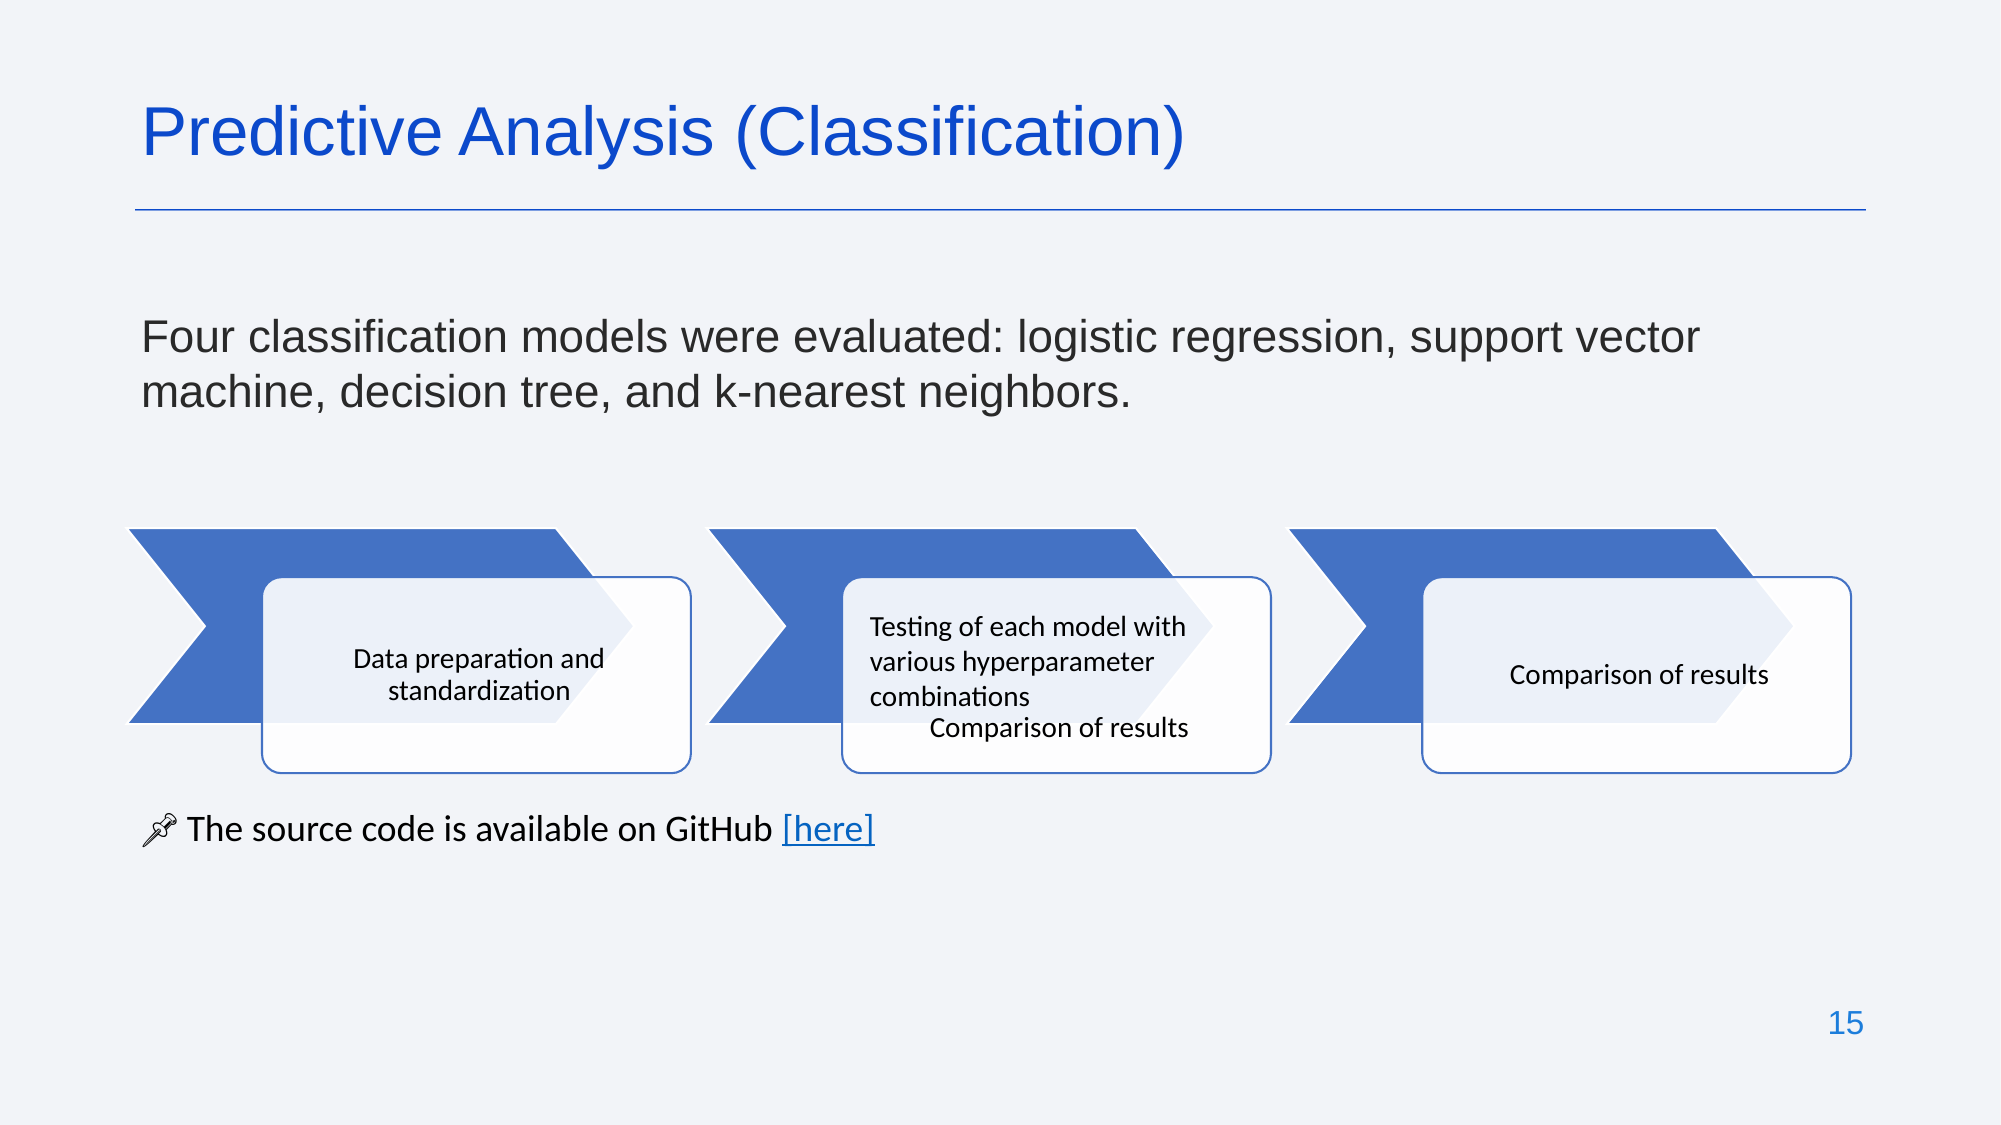

Predictive Analysis (Classification)
Four classification models were evaluated: logistic regression, support vector machine, decision tree, and k-nearest neighbors.

📌 The source code is available on GitHub [here]

Data preparation and standardization
Testing of each model with various hyperparameter combinations
Comparison of results
Comparison of results
15